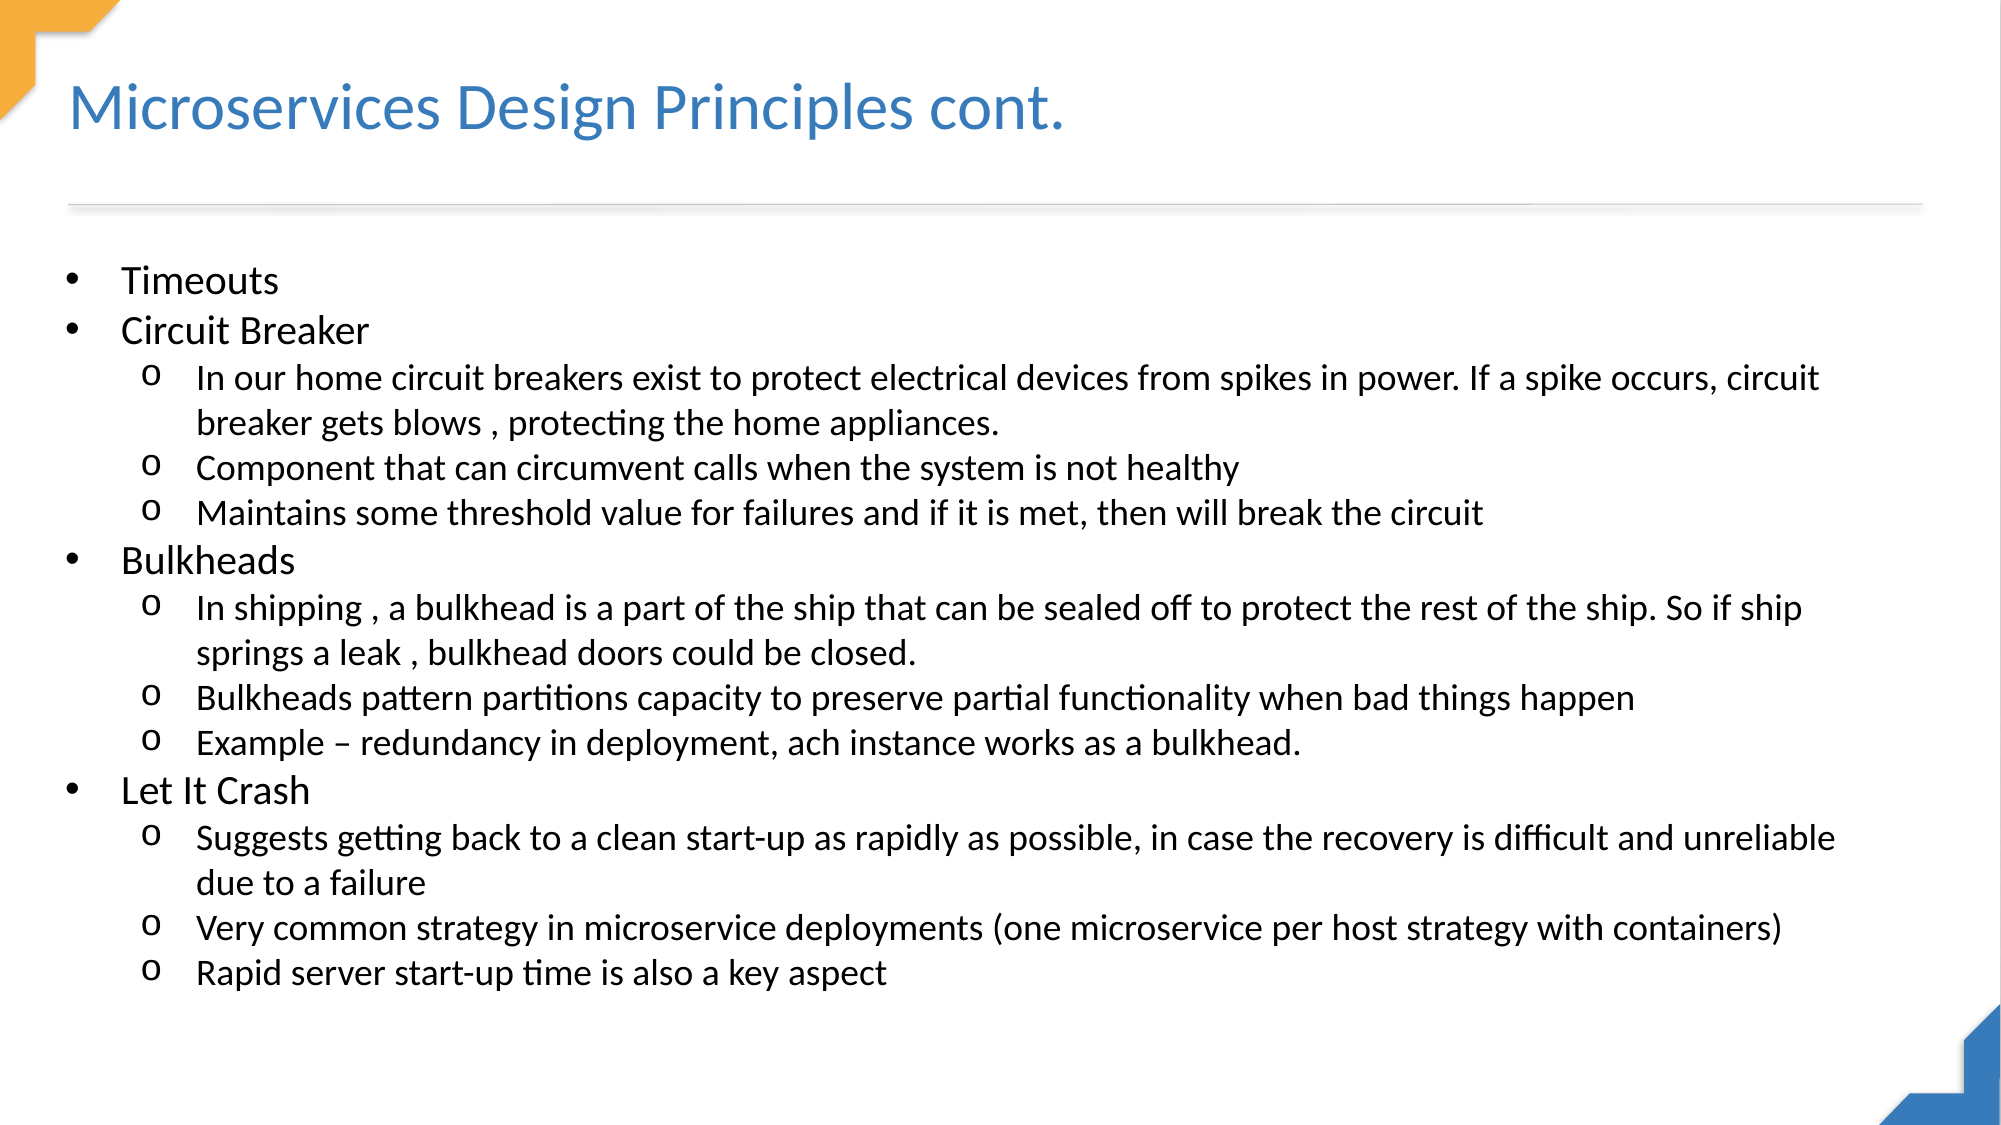

Microservices Design Principles cont.

Timeouts
Circuit Breaker
In our home circuit breakers exist to protect electrical devices from spikes in power. If a spike occurs, circuit breaker gets blows , protecting the home appliances.
Component that can circumvent calls when the system is not healthy
Maintains some threshold value for failures and if it is met, then will break the circuit
Bulkheads
In shipping , a bulkhead is a part of the ship that can be sealed off to protect the rest of the ship. So if ship springs a leak , bulkhead doors could be closed.
Bulkheads pattern partitions capacity to preserve partial functionality when bad things happen
Example – redundancy in deployment, ach instance works as a bulkhead.
Let It Crash
Suggests getting back to a clean start-up as rapidly as possible, in case the recovery is difficult and unreliable due to a failure
Very common strategy in microservice deployments (one microservice per host strategy with containers)
Rapid server start-up time is also a key aspect